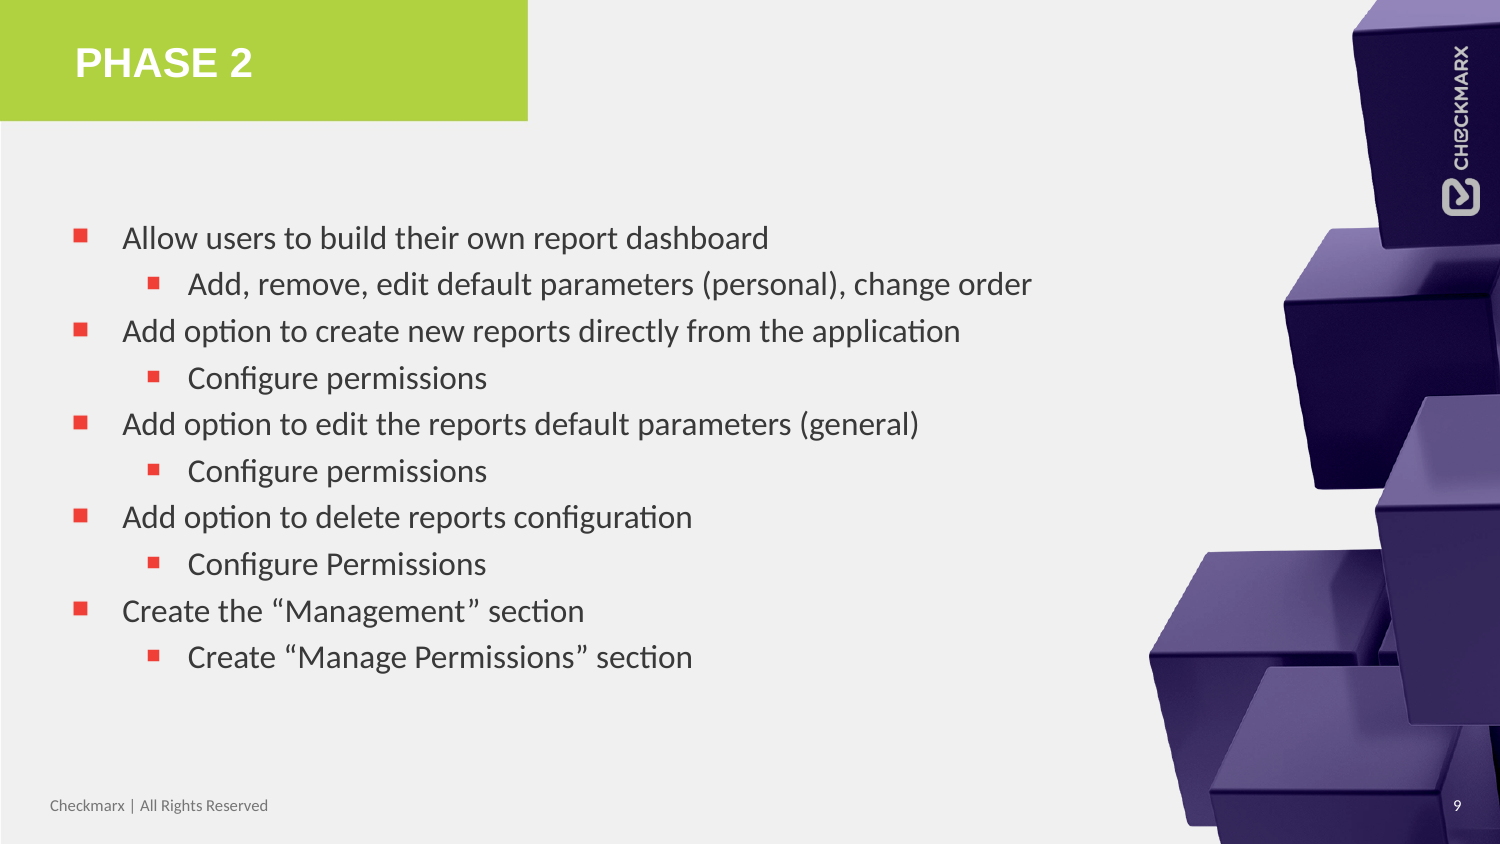

# PHASE 2
Allow users to build their own report dashboard
Add, remove, edit default parameters (personal), change order
Add option to create new reports directly from the application
Configure permissions
Add option to edit the reports default parameters (general)
Configure permissions
Add option to delete reports configuration
Configure Permissions
Create the “Management” section
Create “Manage Permissions” section
Checkmarx | All Rights Reserved
9